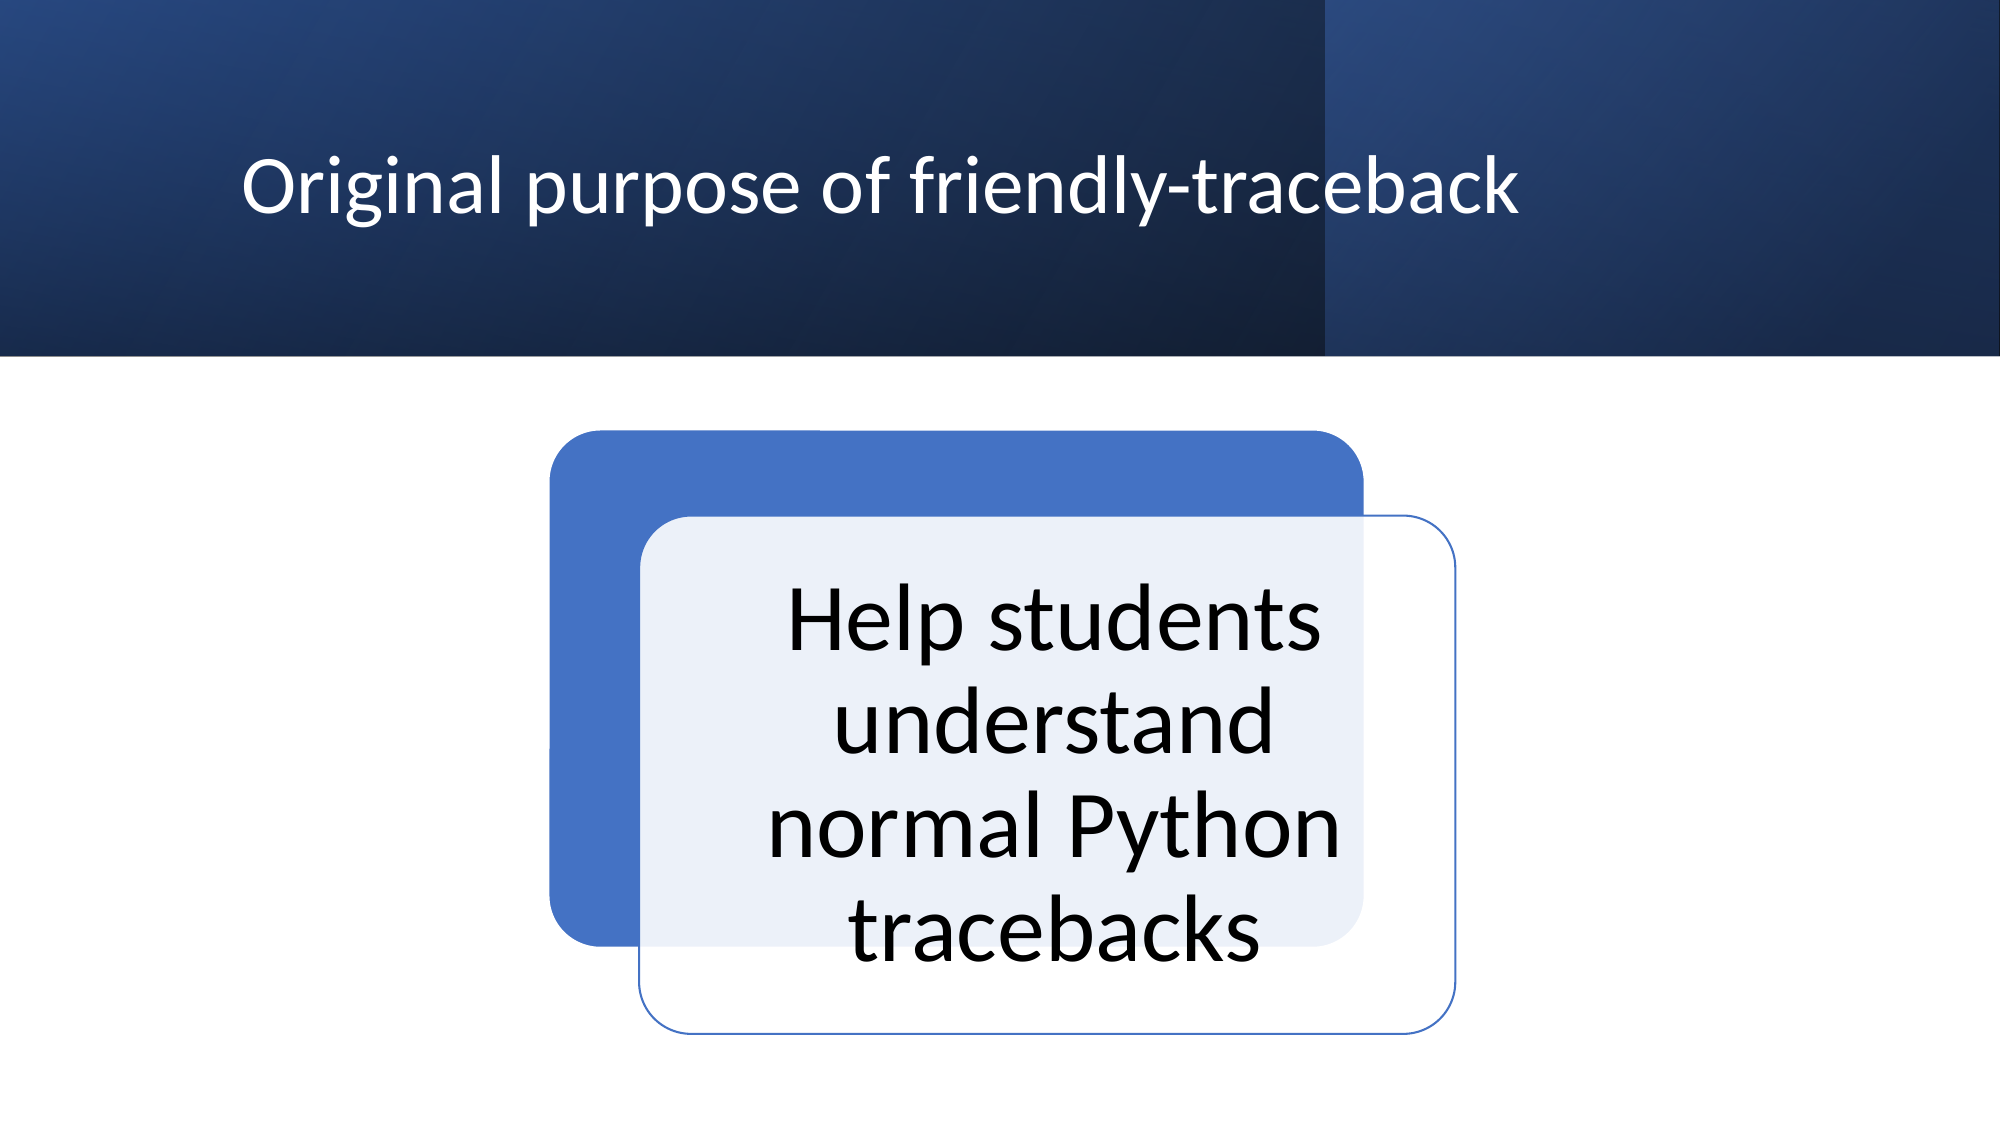

# Original purpose of friendly-traceback
Help students understand normal Python tracebacks